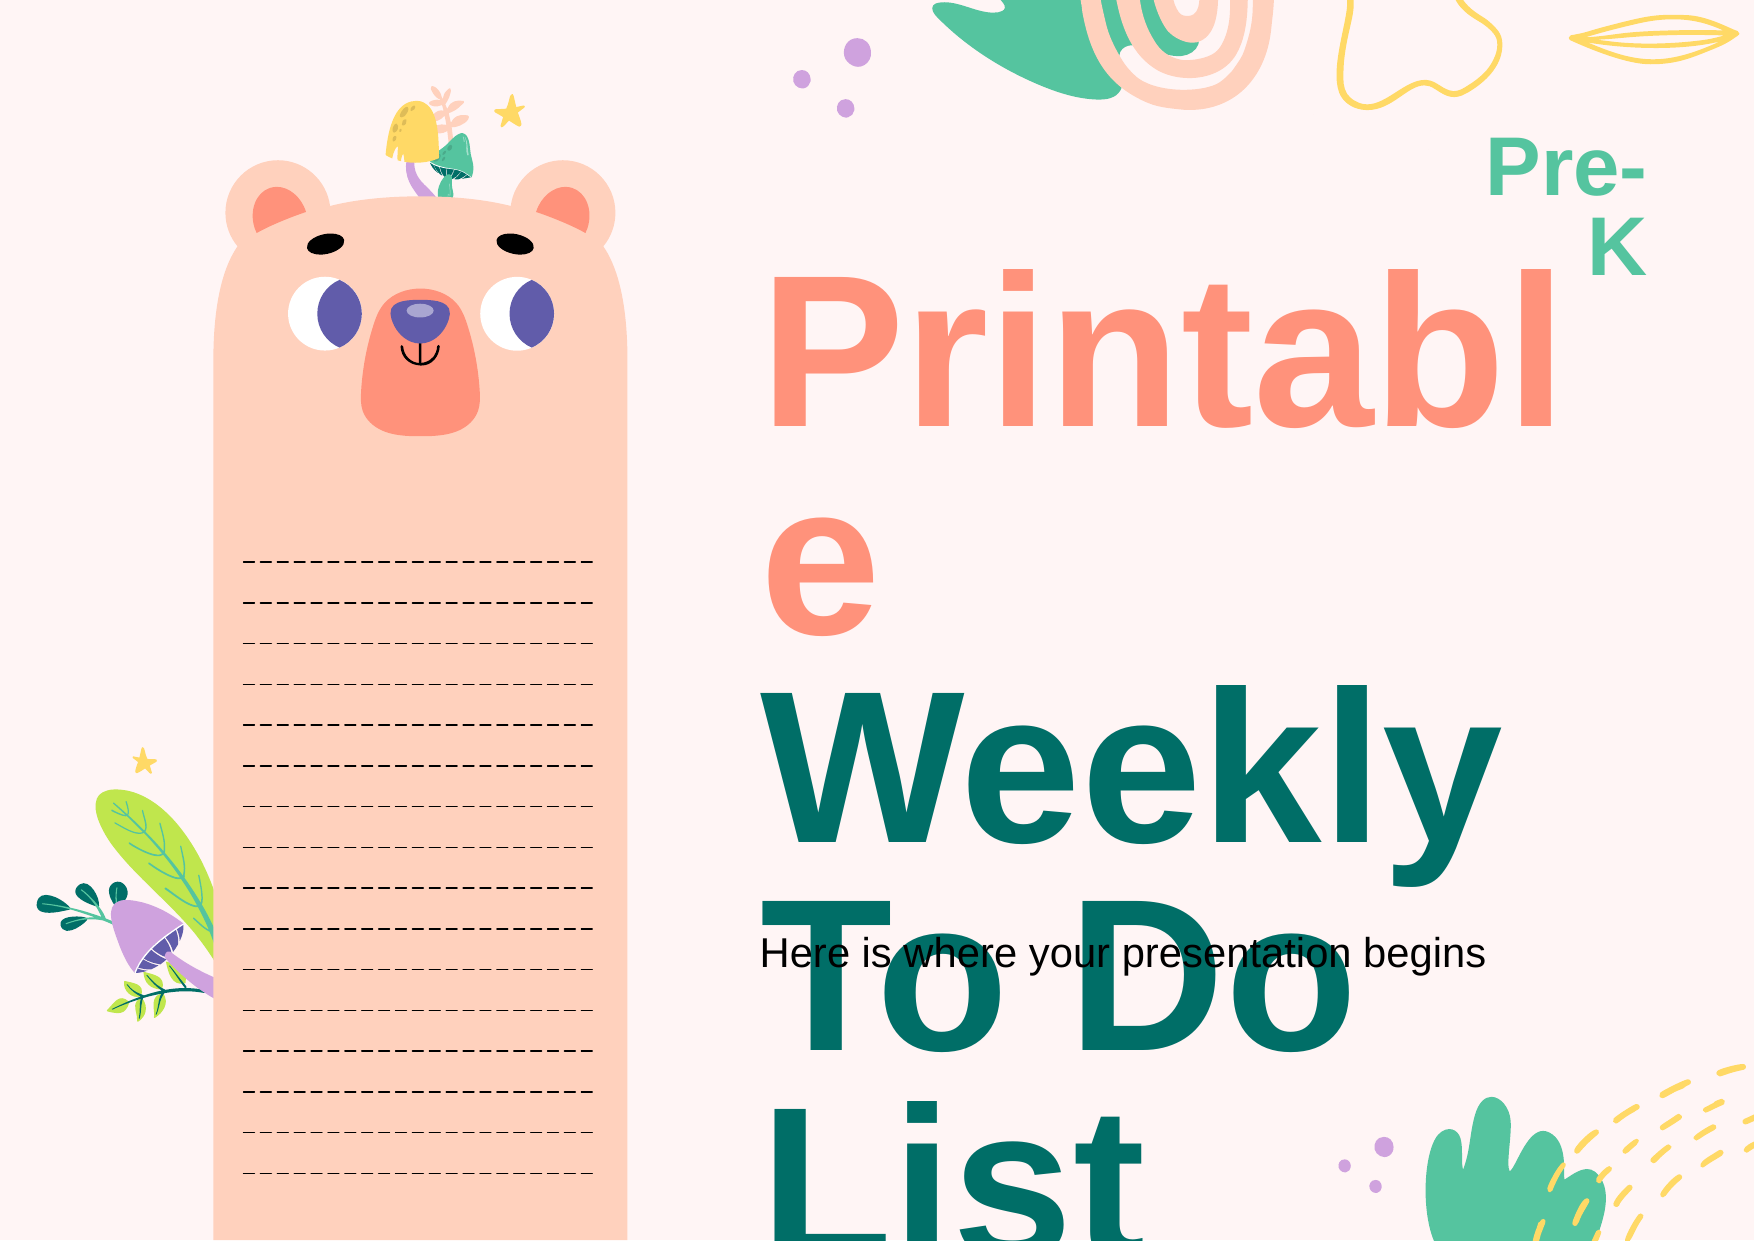

# Pre-K
Printable Weekly To Do List
Here is where your presentation begins